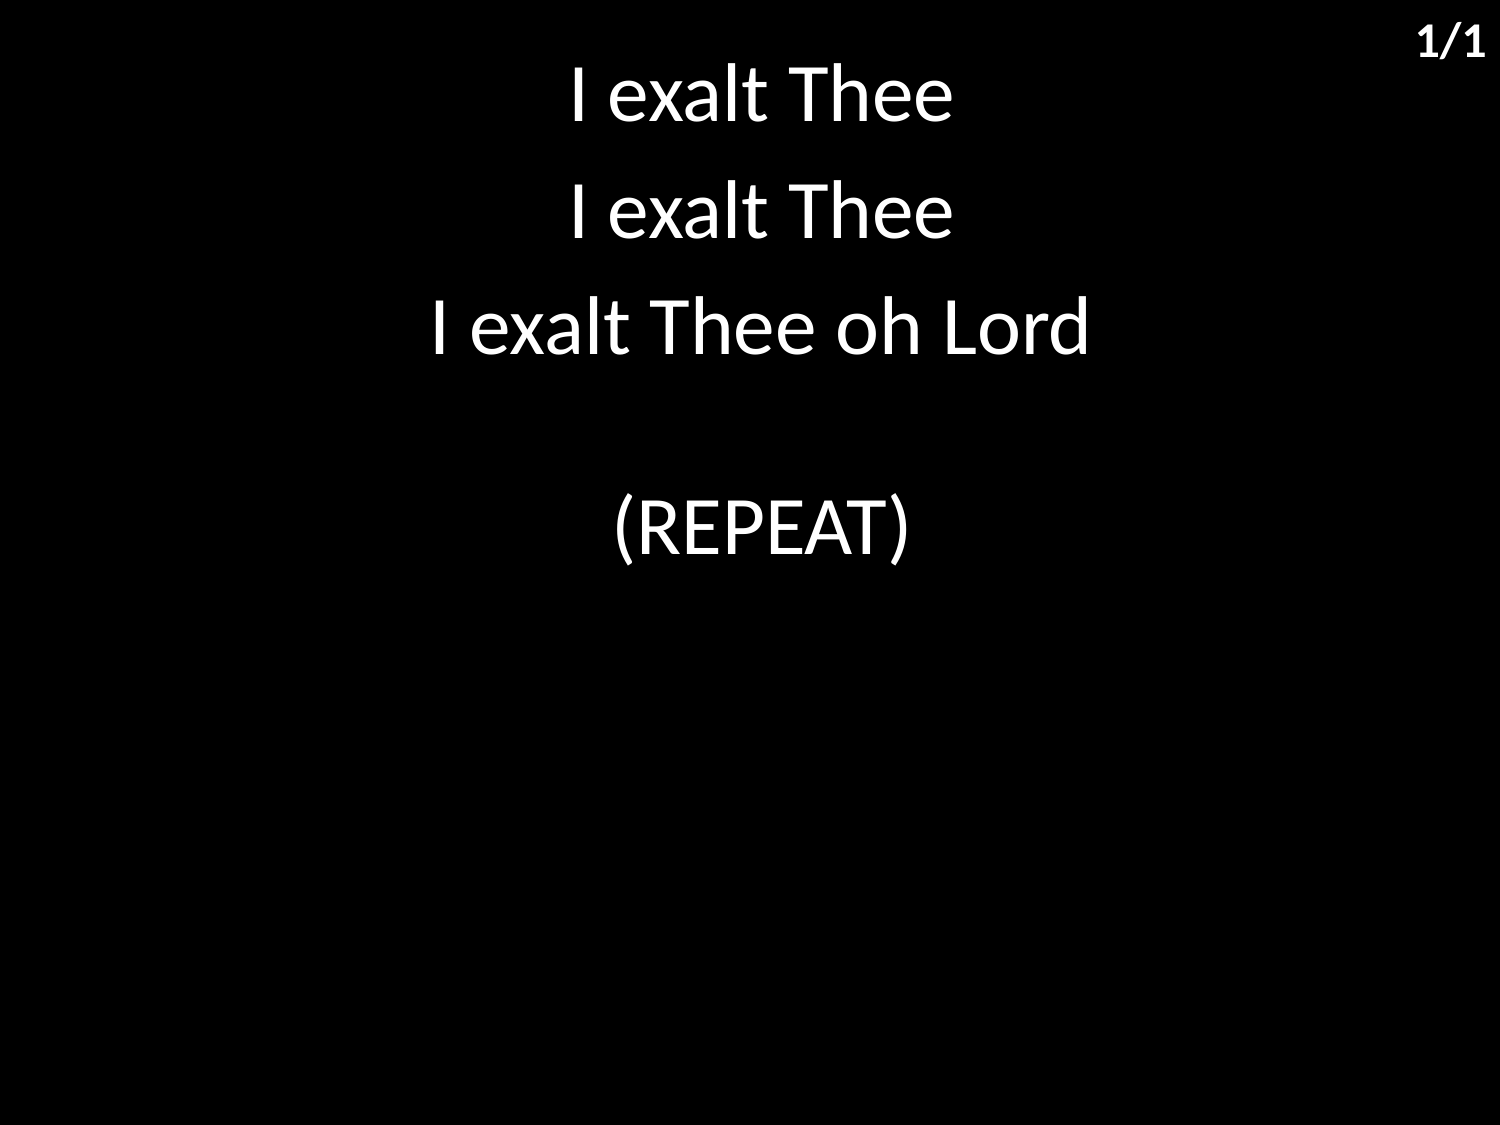

1/1
I exalt Thee
I exalt Thee
I exalt Thee oh Lord
(REPEAT)